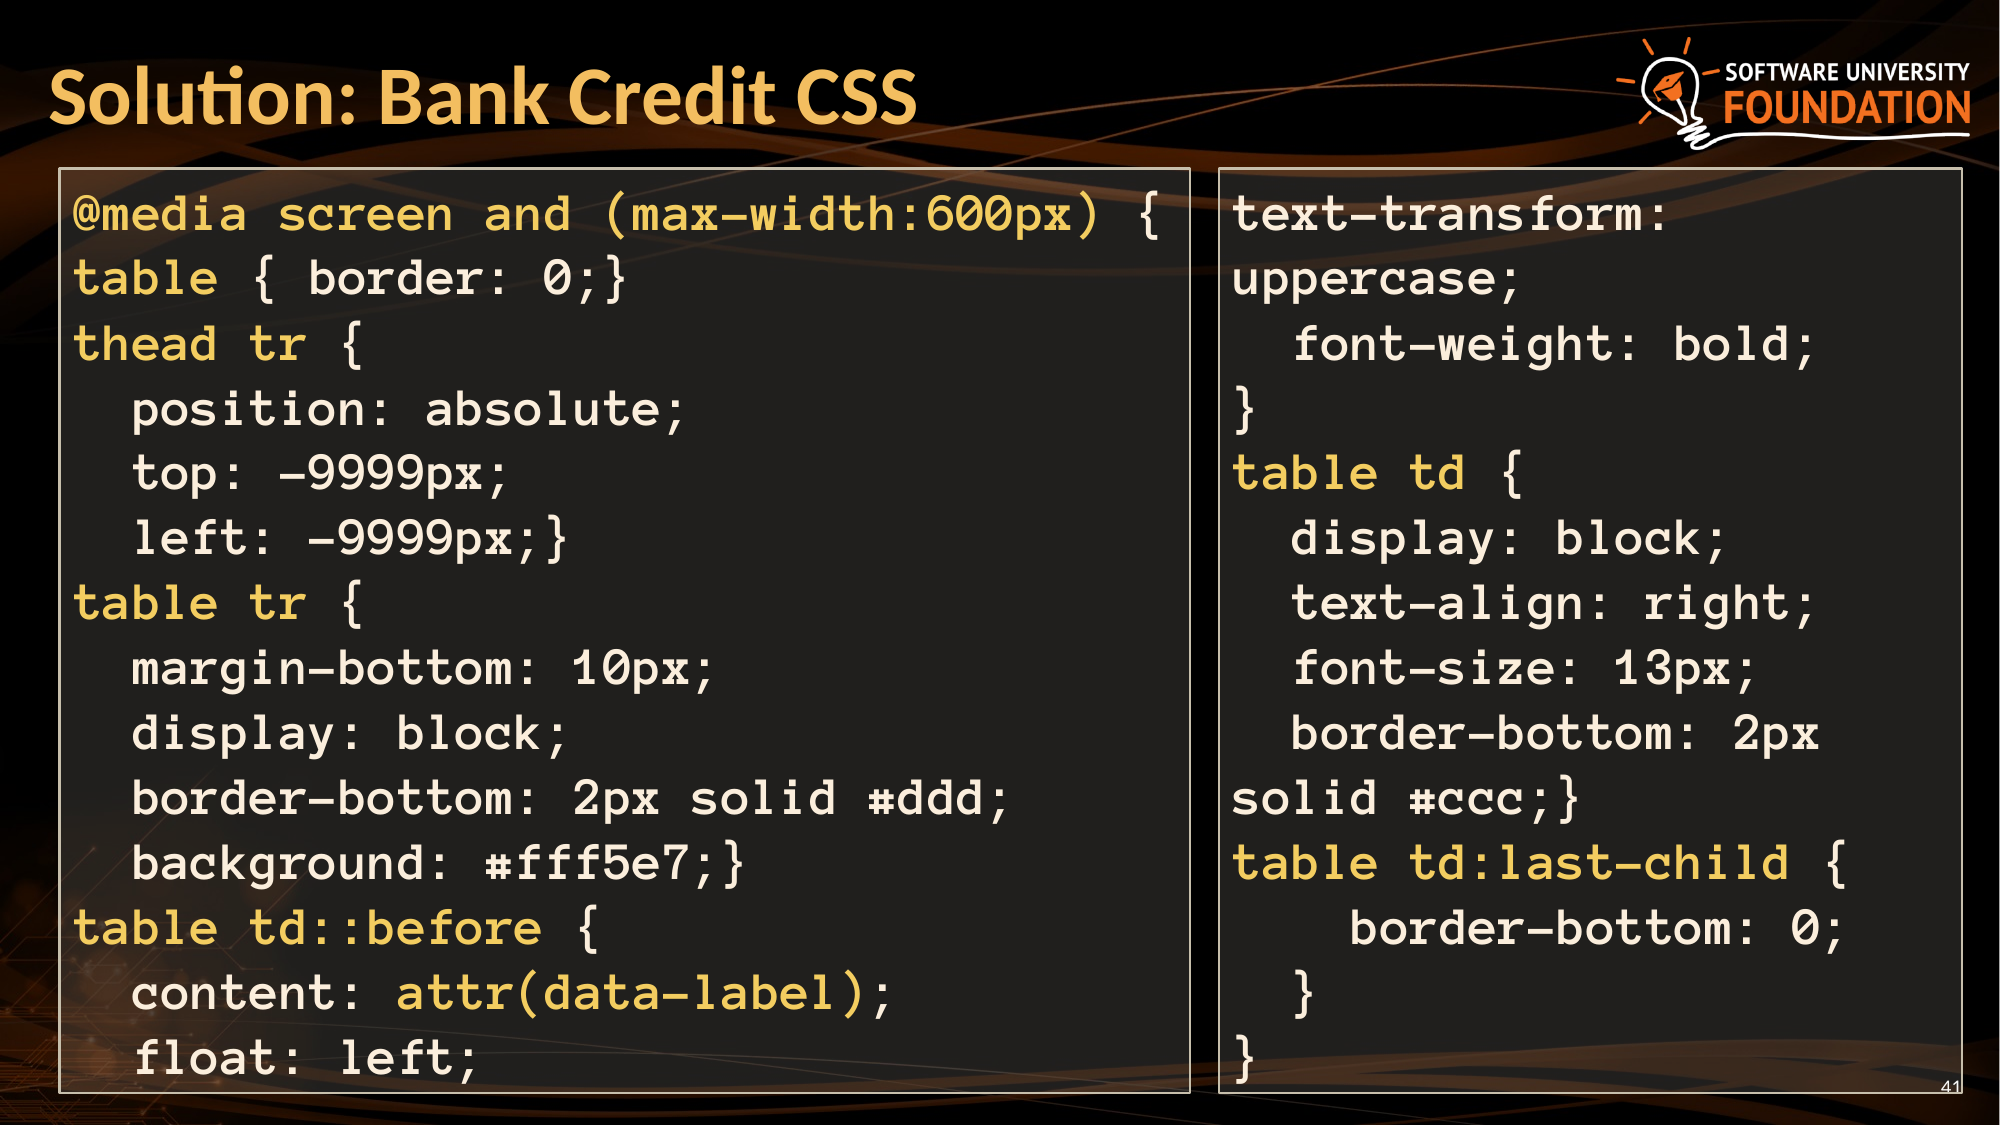

# Solution: Bank Credit CSS
@media screen and (max-width:600px) {
table { border: 0;}
thead tr {
  position: absolute;
  top: -9999px;
  left: -9999px;}
table tr {
  margin-bottom: 10px;
  display: block;
  border-bottom: 2px solid #ddd;
  background: #fff5e7;}
table td::before {
  content: attr(data-label);
  float: left;
text-transform: uppercase;
  font-weight: bold;
}
table td {
  display: block;
  text-align: right;
  font-size: 13px;
  border-bottom: 2px  solid #ccc;}
table td:last-child {
    border-bottom: 0;
  }
}
41